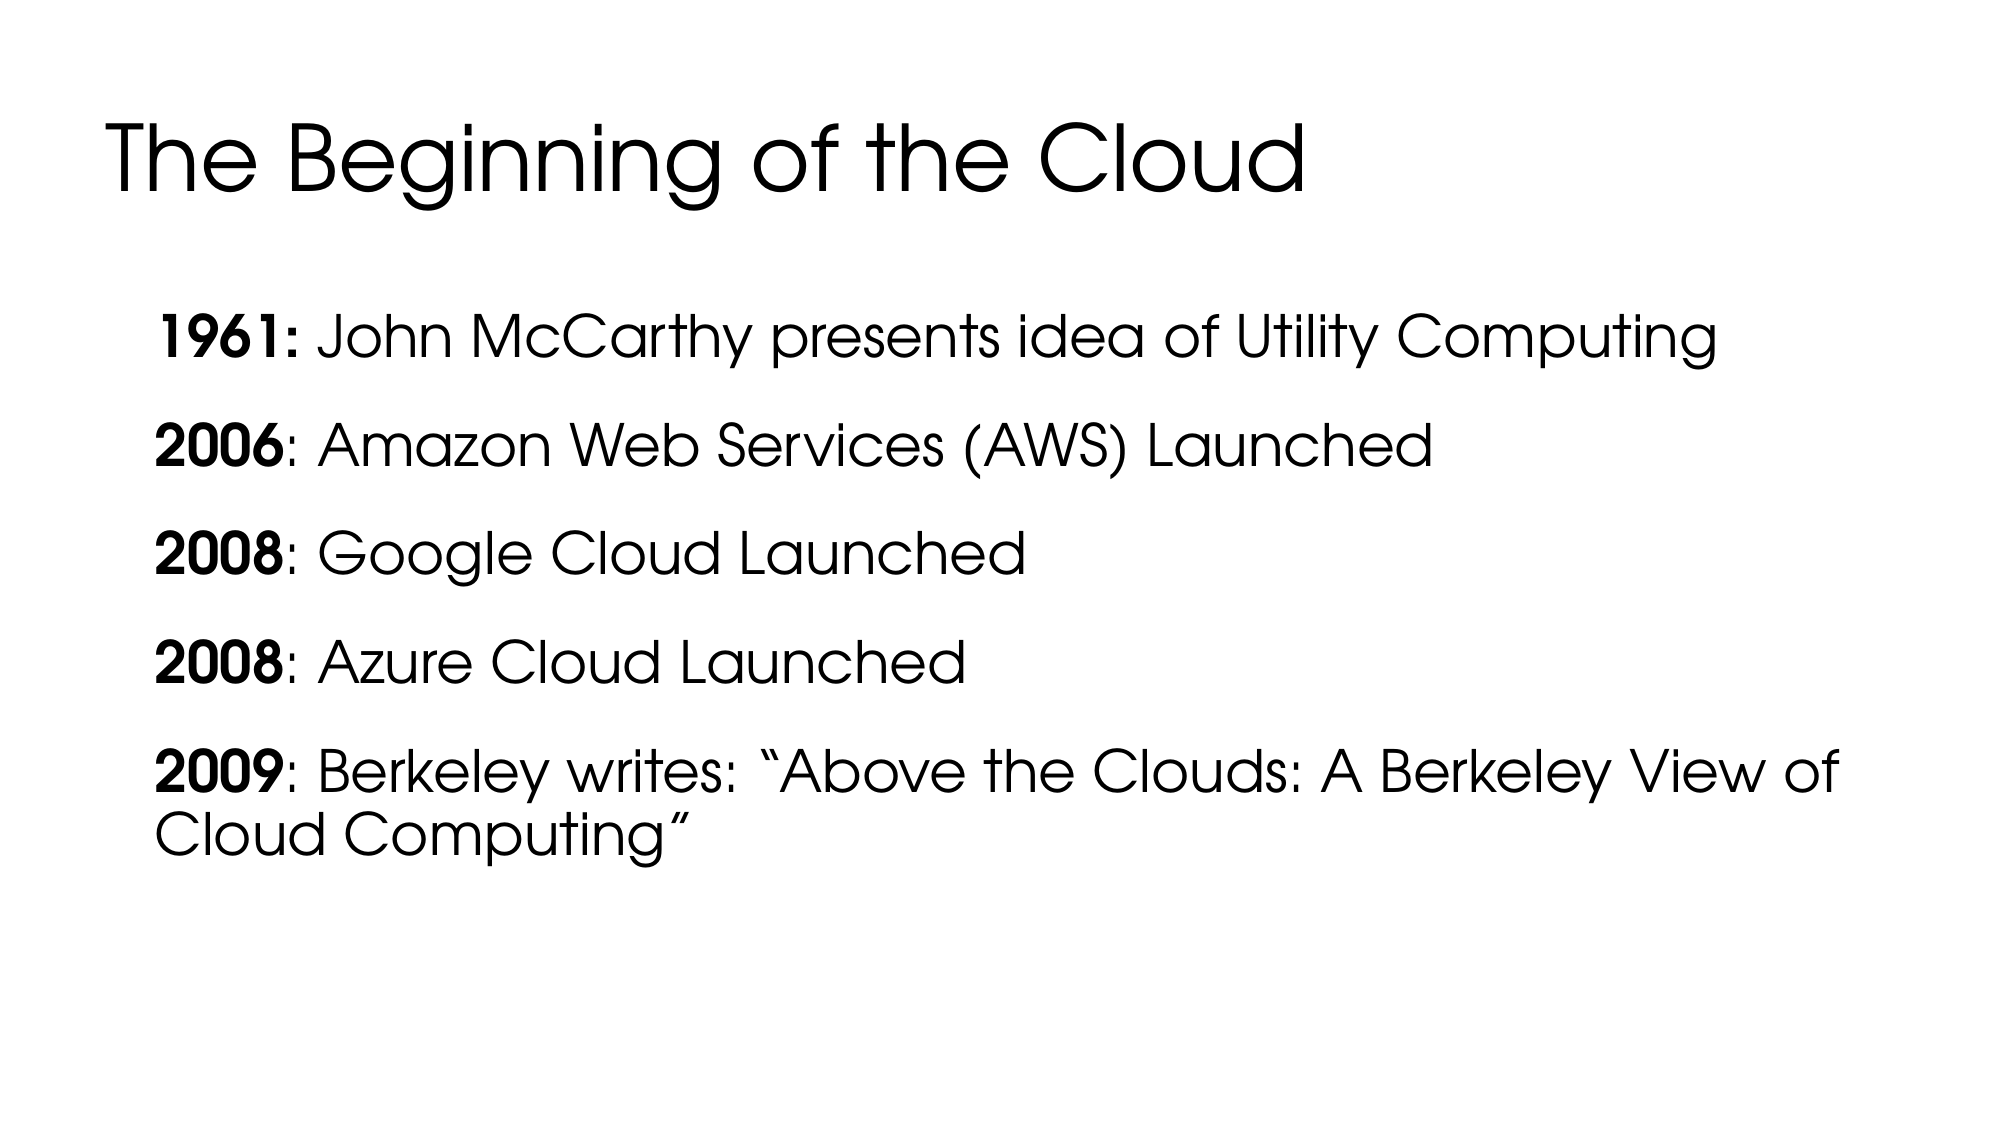

# The Beginning of the Cloud
1961: John McCarthy presents idea of Utility Computing
2006: Amazon Web Services (AWS) Launched
2008: Google Cloud Launched
2008: Azure Cloud Launched
2009: Berkeley writes: “Above the Clouds: A Berkeley View of Cloud Computing”